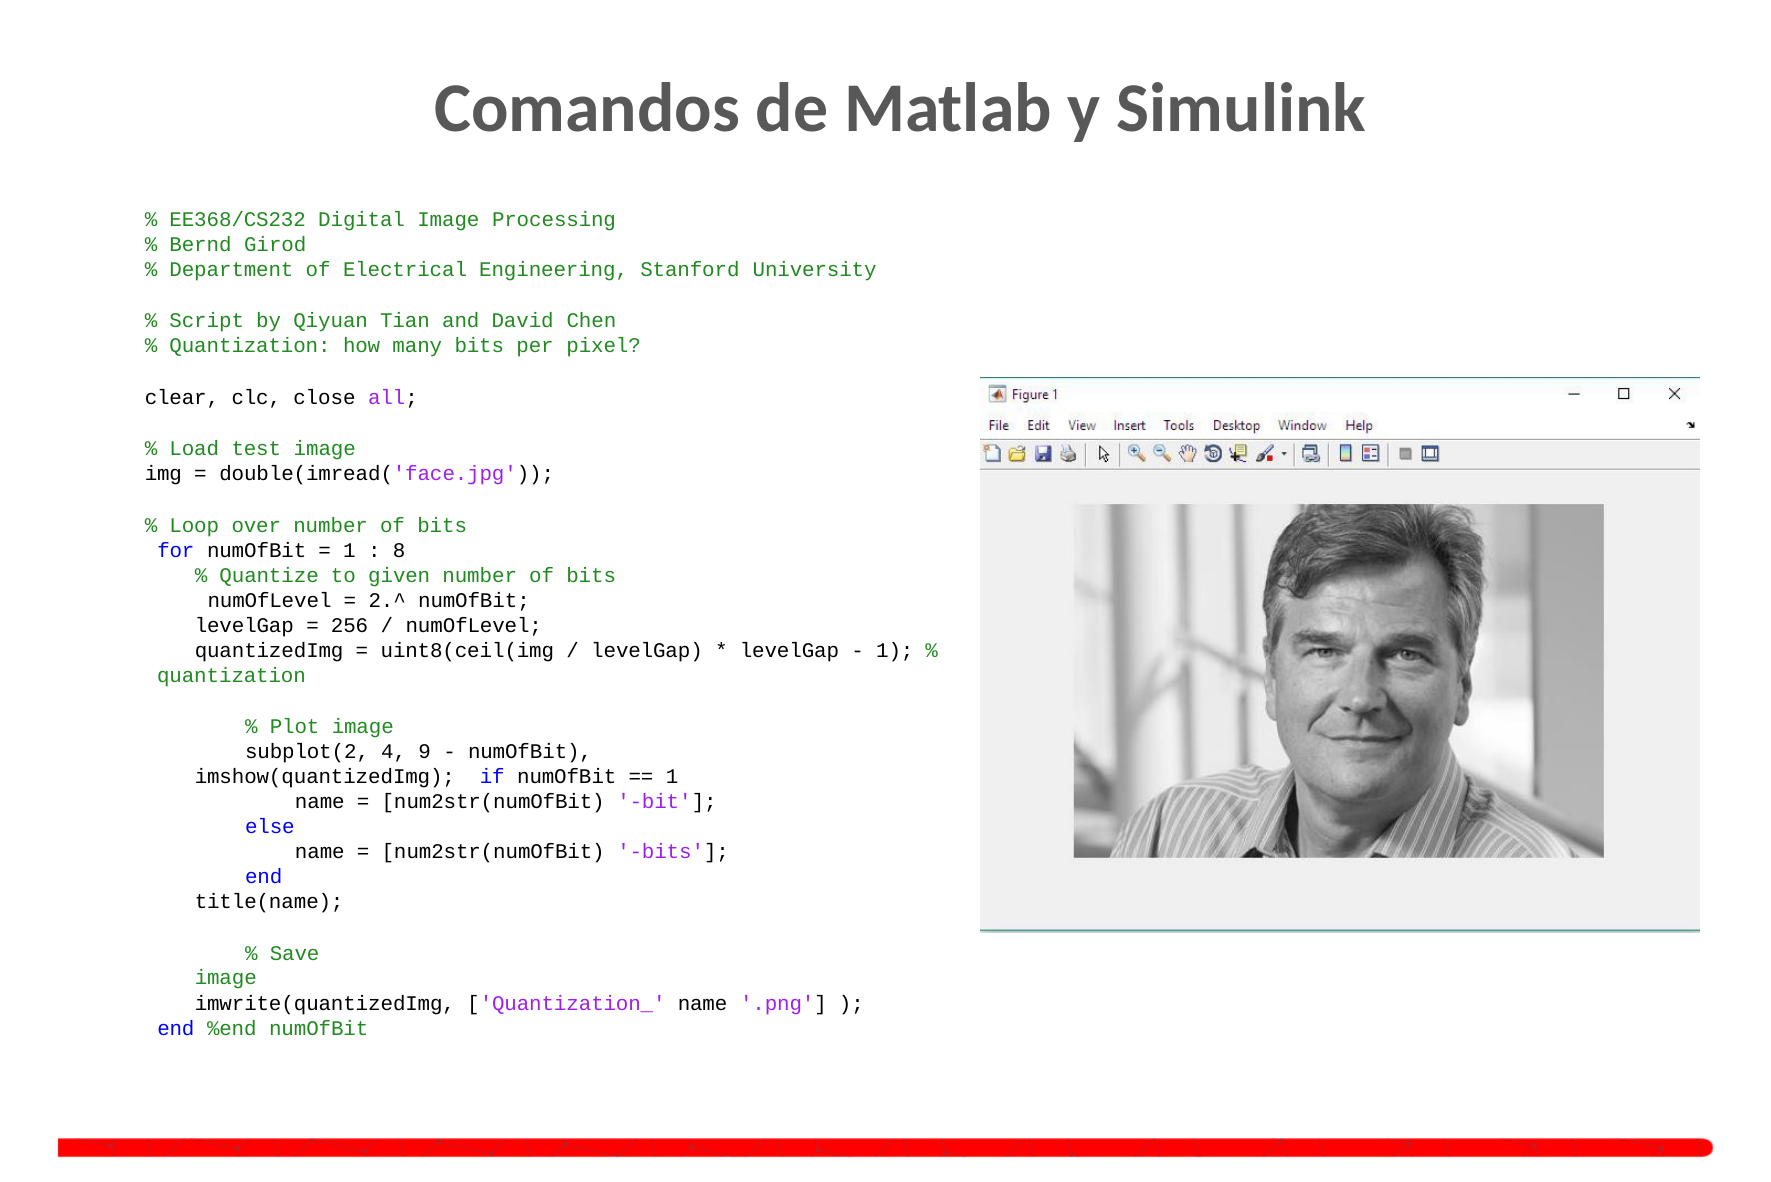

# Comandos de Matlab y Simulink
% EE368/CS232 Digital Image Processing
% Bernd Girod
% Department of Electrical Engineering, Stanford University

% Script by Qiyuan Tian and David Chen
% Quantization: how many bits per pixel?

clear, clc, close all;

% Load test image
img = double(imread('face.jpg'));

% Loop over number of bits  for numOfBit = 1 : 8
% Quantize to given number of bits  numOfLevel = 2.^ numOfBit;  levelGap = 256 / numOfLevel;
quantizedImg = uint8(ceil(img / levelGap) * levelGap - 1); %  quantization

% Plot image
subplot(2, 4, 9 - numOfBit), imshow(quantizedImg);  if numOfBit == 1
name = [num2str(numOfBit) '-bit'];
else
name = [num2str(numOfBit) '-bits'];
end  title(name);

% Save image
imwrite(quantizedImg, ['Quantization_' name '.png'] );  end %end numOfBit